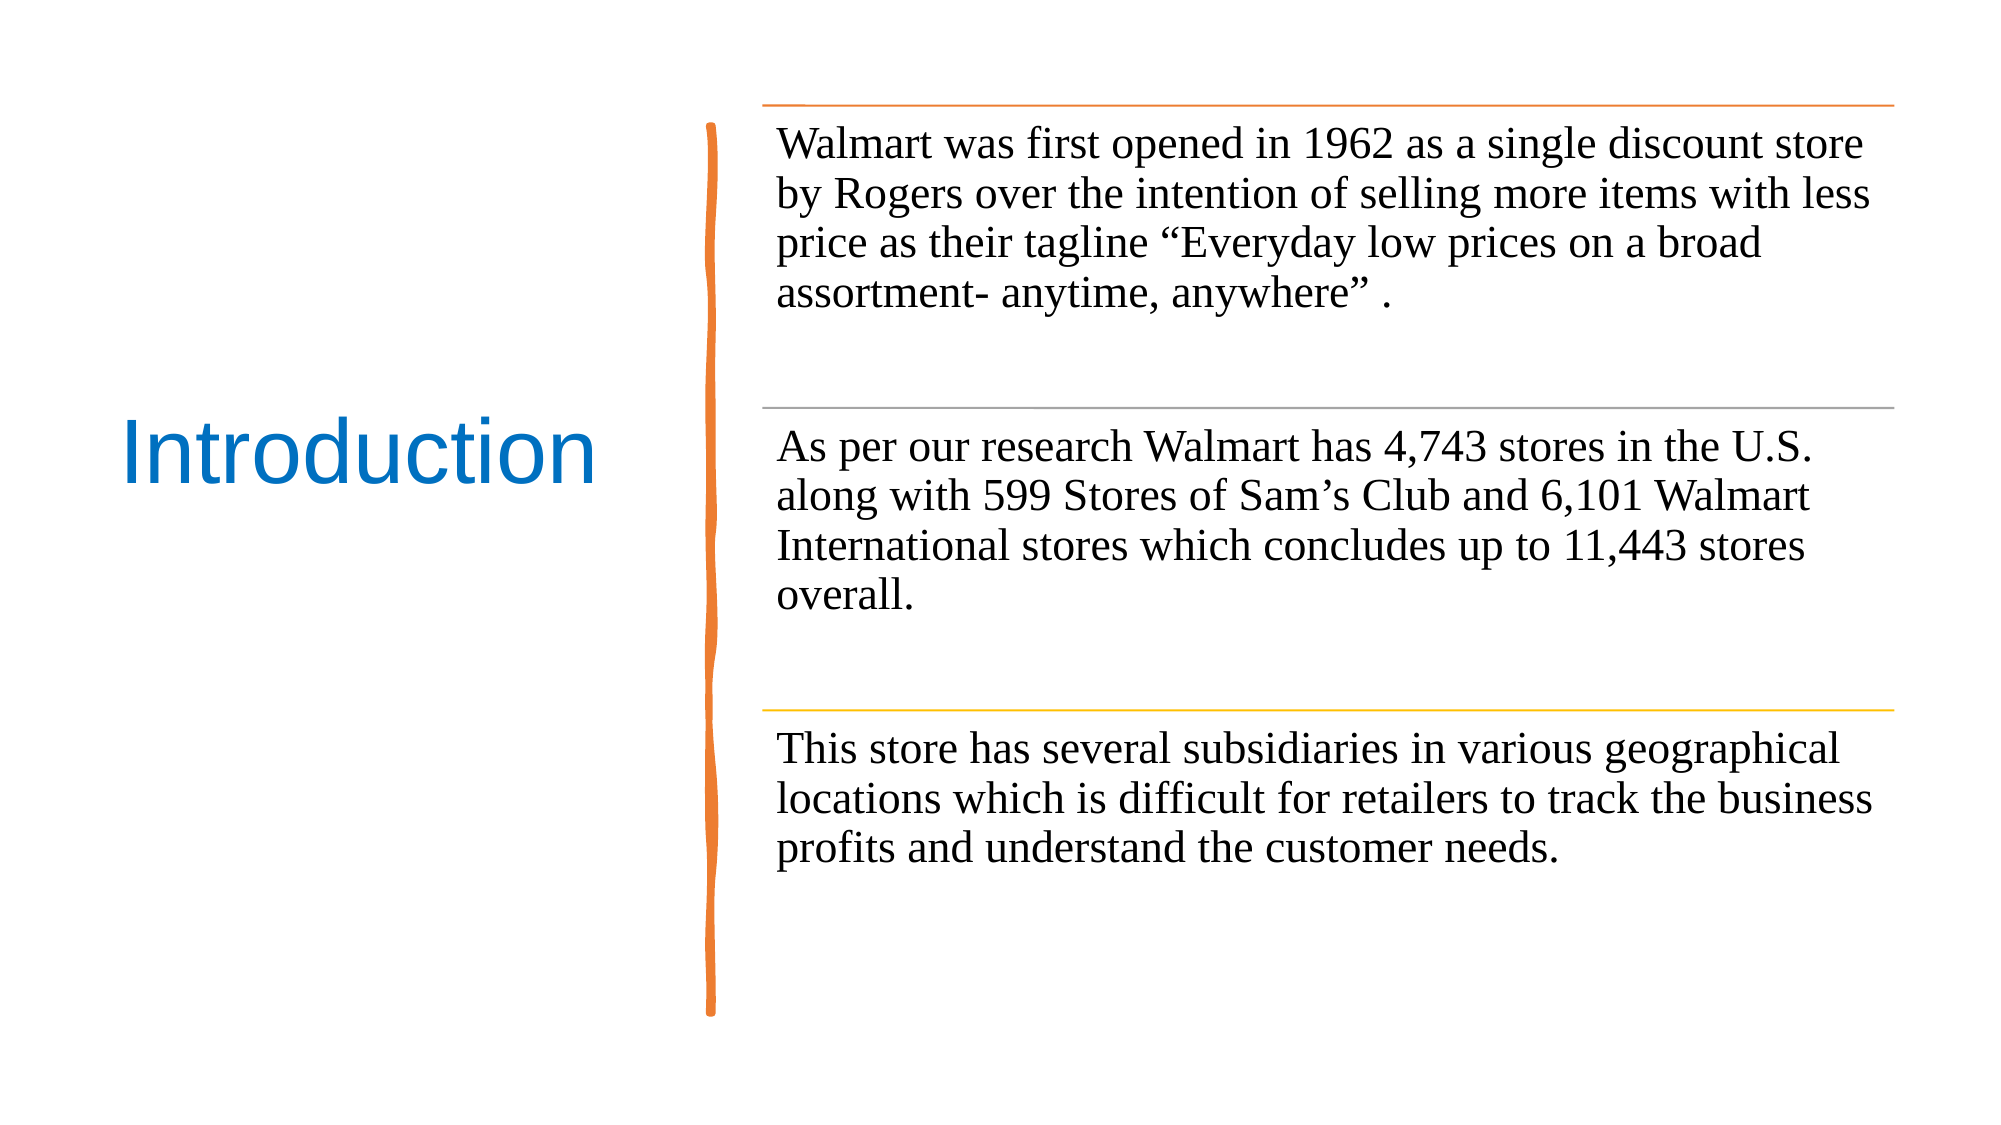

Walmart was first opened in 1962 as a single discount store by Rogers over the intention of selling more items with less price as their tagline “Everyday low prices on a broad assortment- anytime, anywhere” .
As per our research Walmart has 4,743 stores in the U.S. along with 599 Stores of Sam’s Club and 6,101 Walmart International stores which concludes up to 11,443 stores overall.
This store has several subsidiaries in various geographical locations which is difficult for retailers to track the business profits and understand the customer needs.
# Introduction